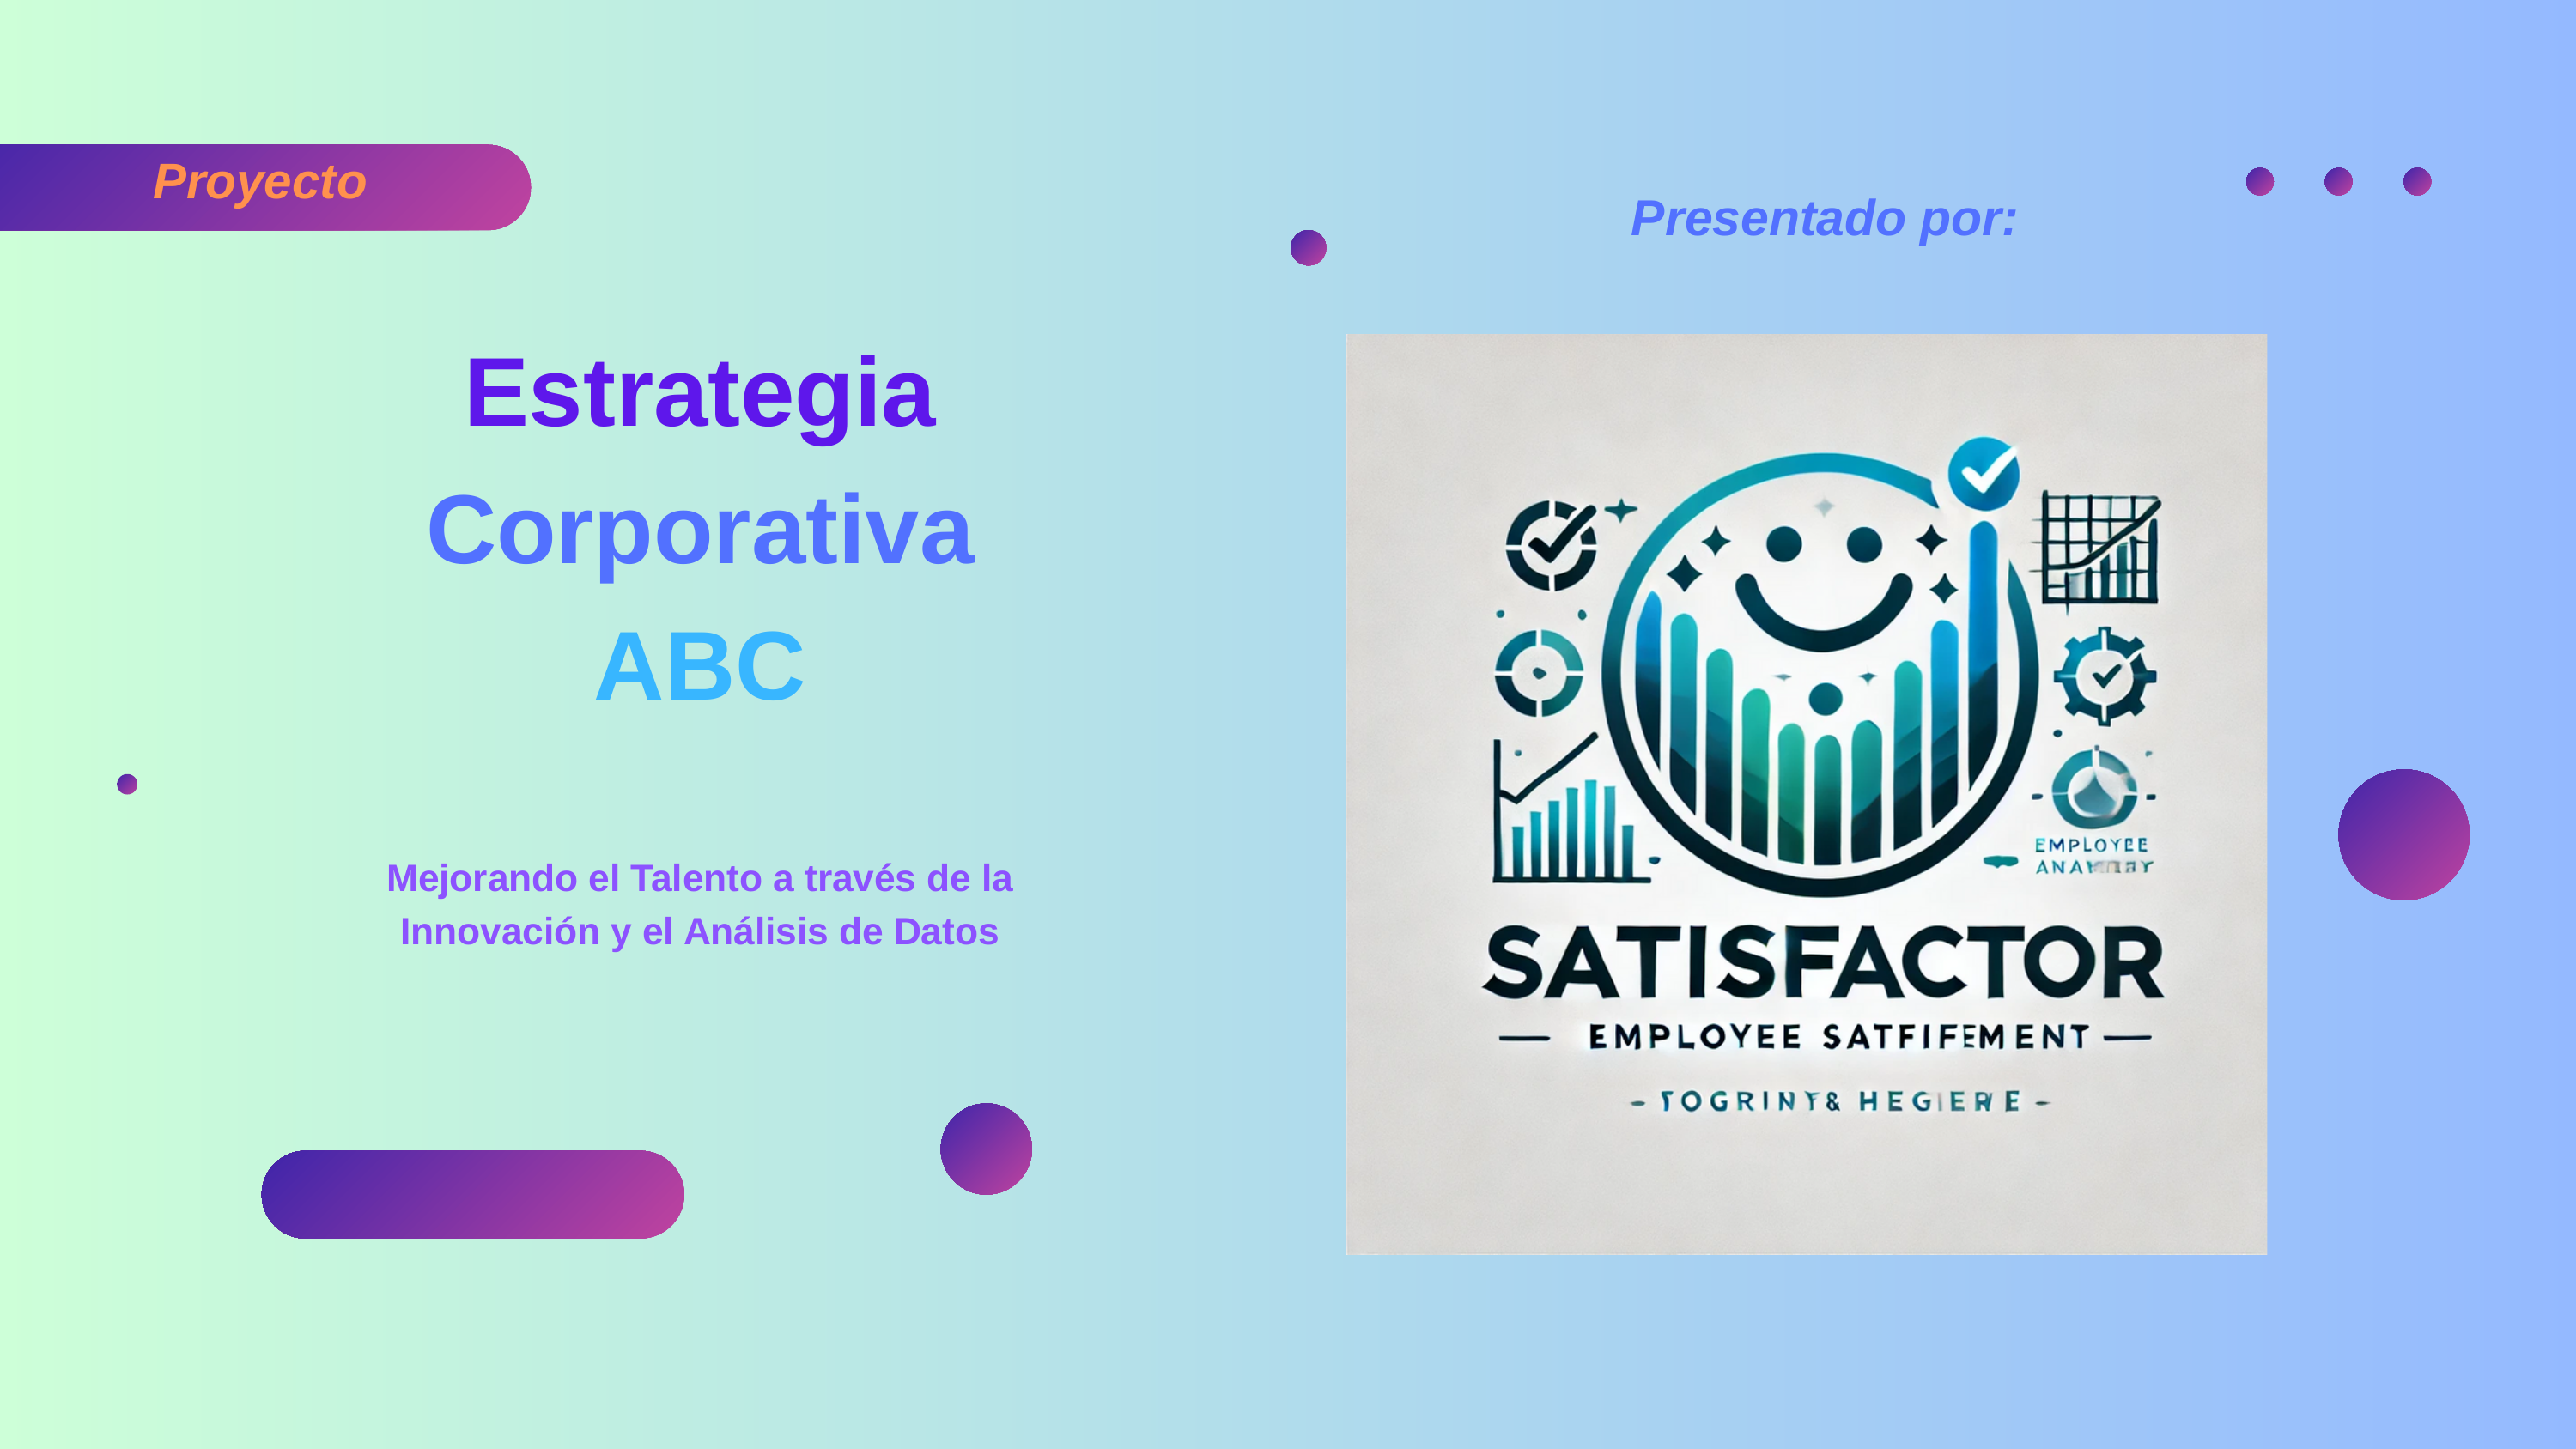

Proyecto

Presentado por:

Estrategia
Corporativa
ABC

Mejorando el Talento a través de la Innovación y el Análisis de Datos